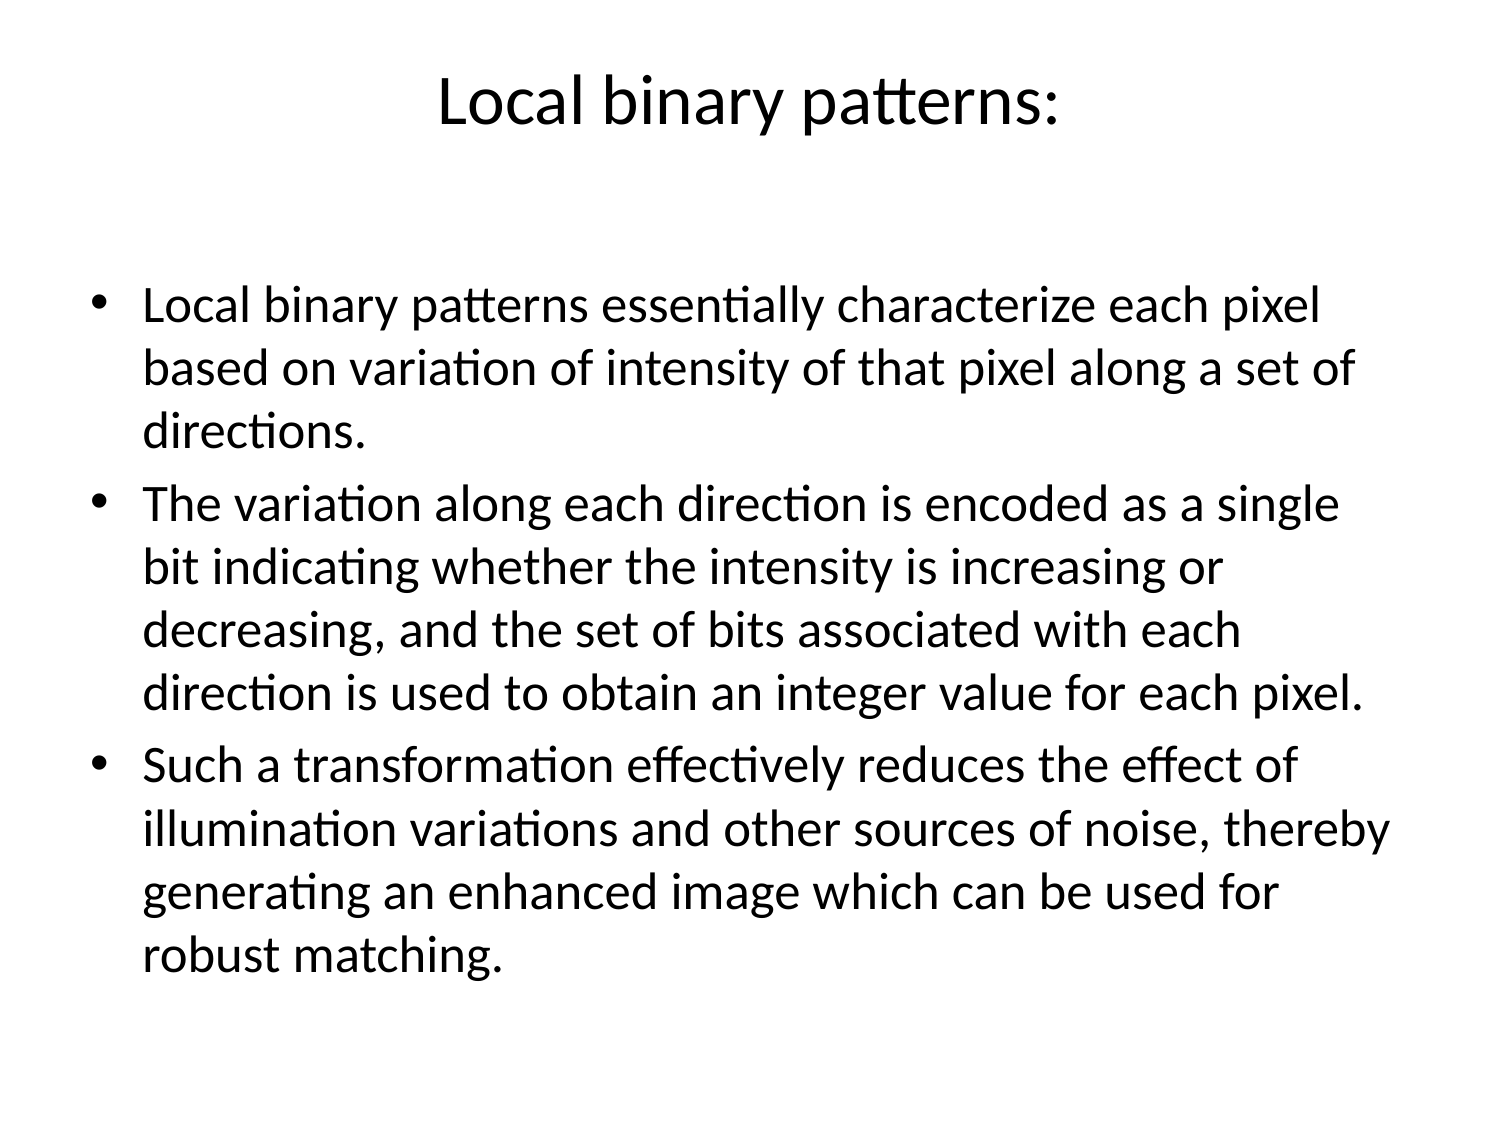

# Local binary patterns:
Local binary patterns essentially characterize each pixel based on variation of intensity of that pixel along a set of directions.
The variation along each direction is encoded as a single bit indicating whether the intensity is increasing or decreasing, and the set of bits associated with each direction is used to obtain an integer value for each pixel.
Such a transformation effectively reduces the effect of illumination variations and other sources of noise, thereby generating an enhanced image which can be used for robust matching.